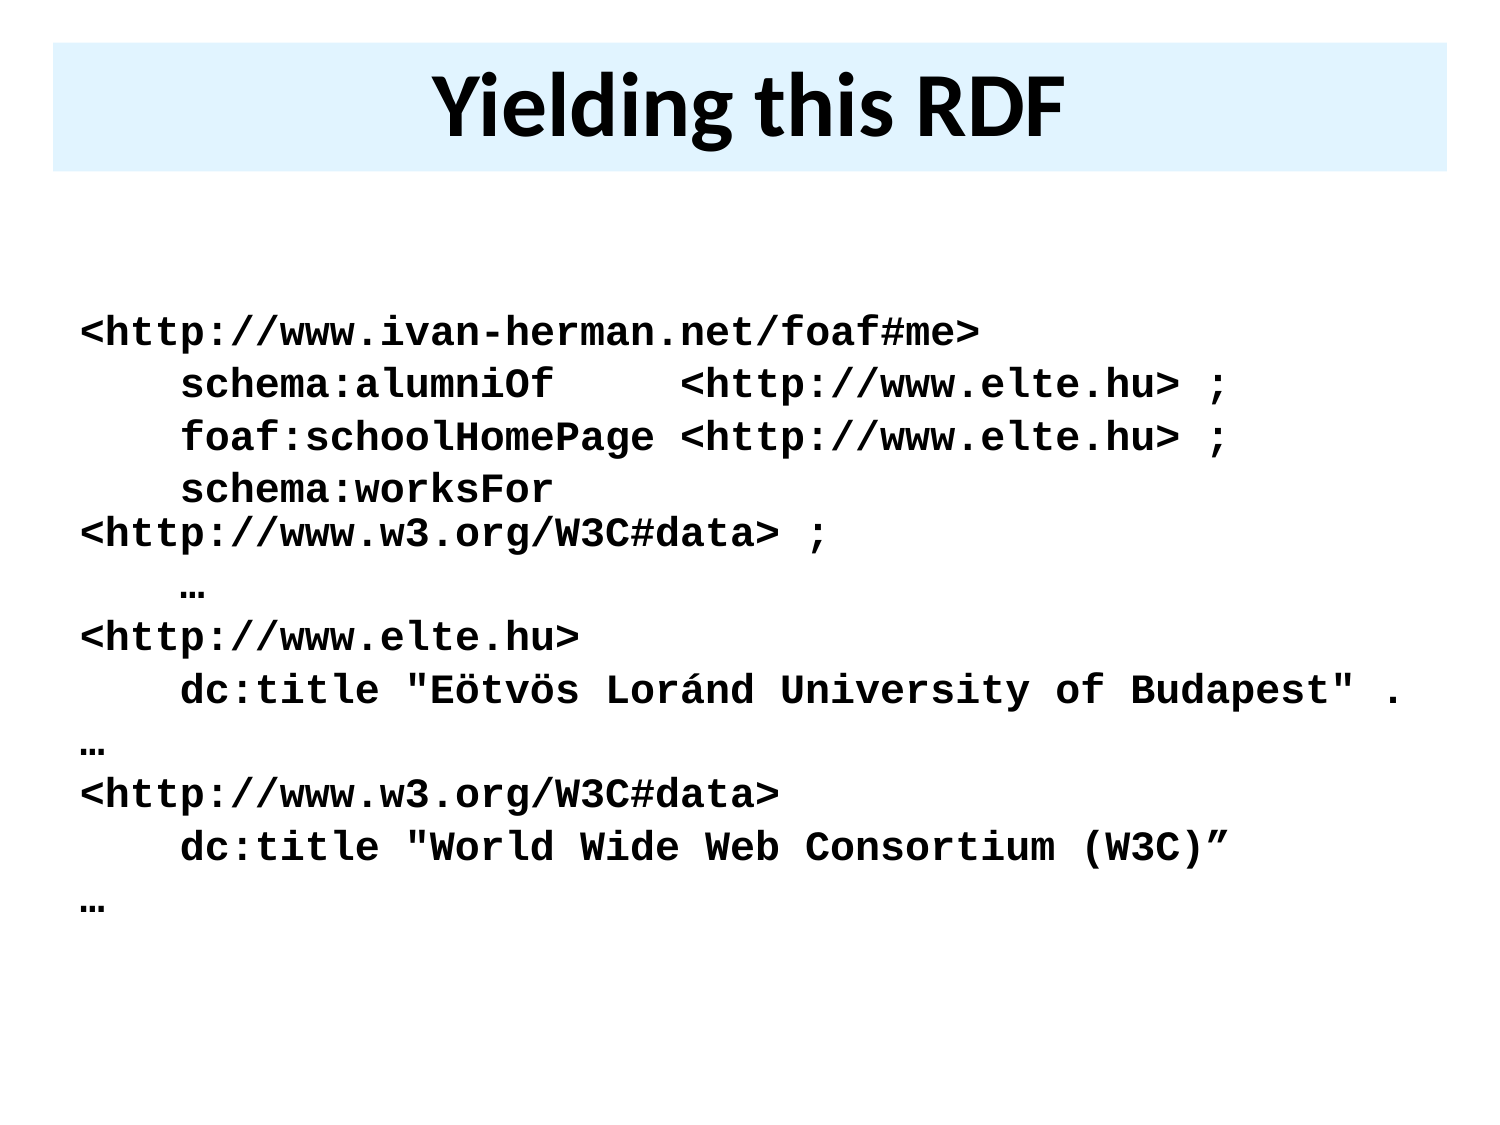

# Yielding this RDF
<http://www.ivan-herman.net/foaf#me>
    schema:alumniOf     <http://www.elte.hu> ;
    foaf:schoolHomePage <http://www.elte.hu> ;
    schema:worksFor     <http://www.w3.org/W3C#data> ;
    …
<http://www.elte.hu>
    dc:title "Eötvös Loránd University of Budapest" .
…
<http://www.w3.org/W3C#data>
    dc:title "World Wide Web Consortium (W3C)”
…